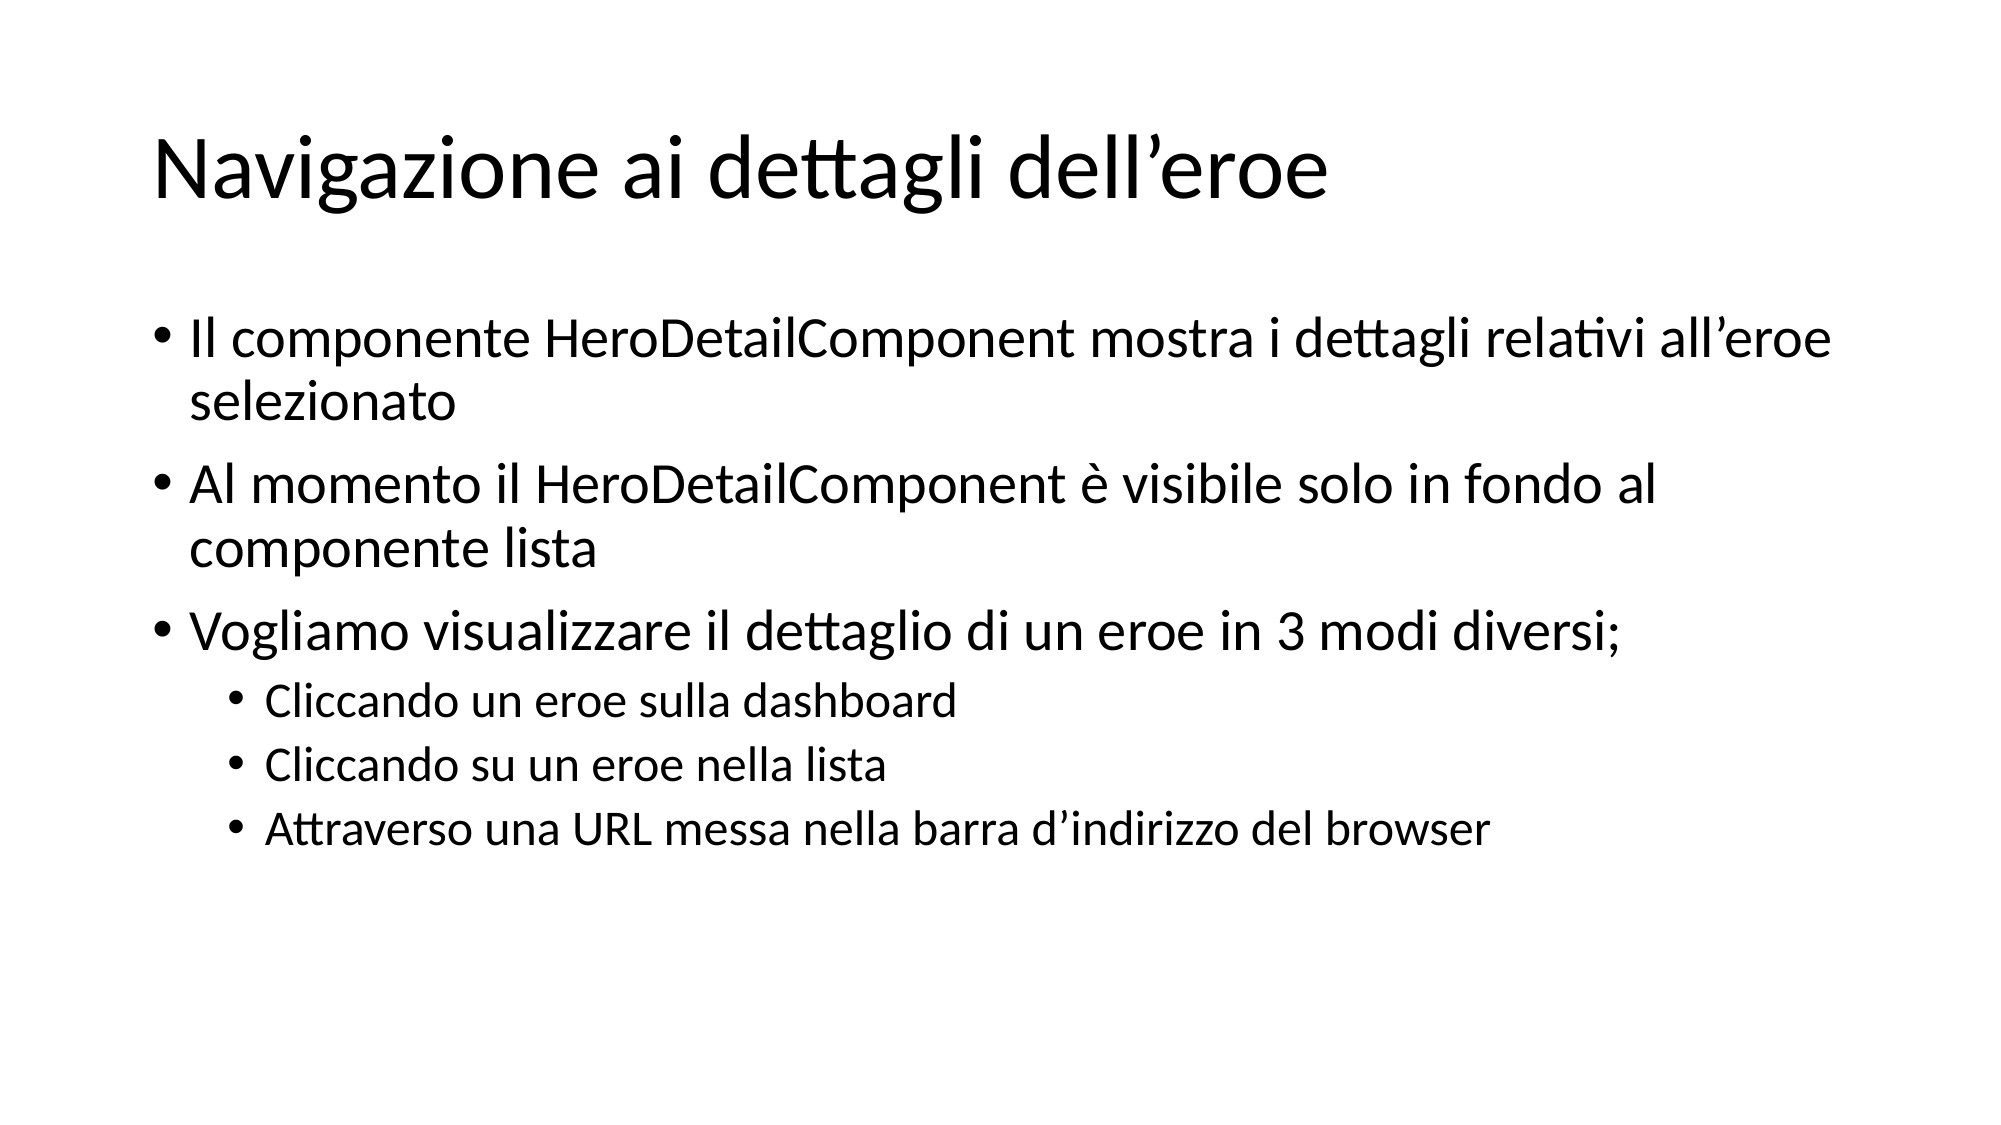

# Navigazione ai dettagli dell’eroe
Il componente HeroDetailComponent mostra i dettagli relativi all’eroe selezionato
Al momento il HeroDetailComponent è visibile solo in fondo al componente lista
Vogliamo visualizzare il dettaglio di un eroe in 3 modi diversi;
Cliccando un eroe sulla dashboard
Cliccando su un eroe nella lista
Attraverso una URL messa nella barra d’indirizzo del browser